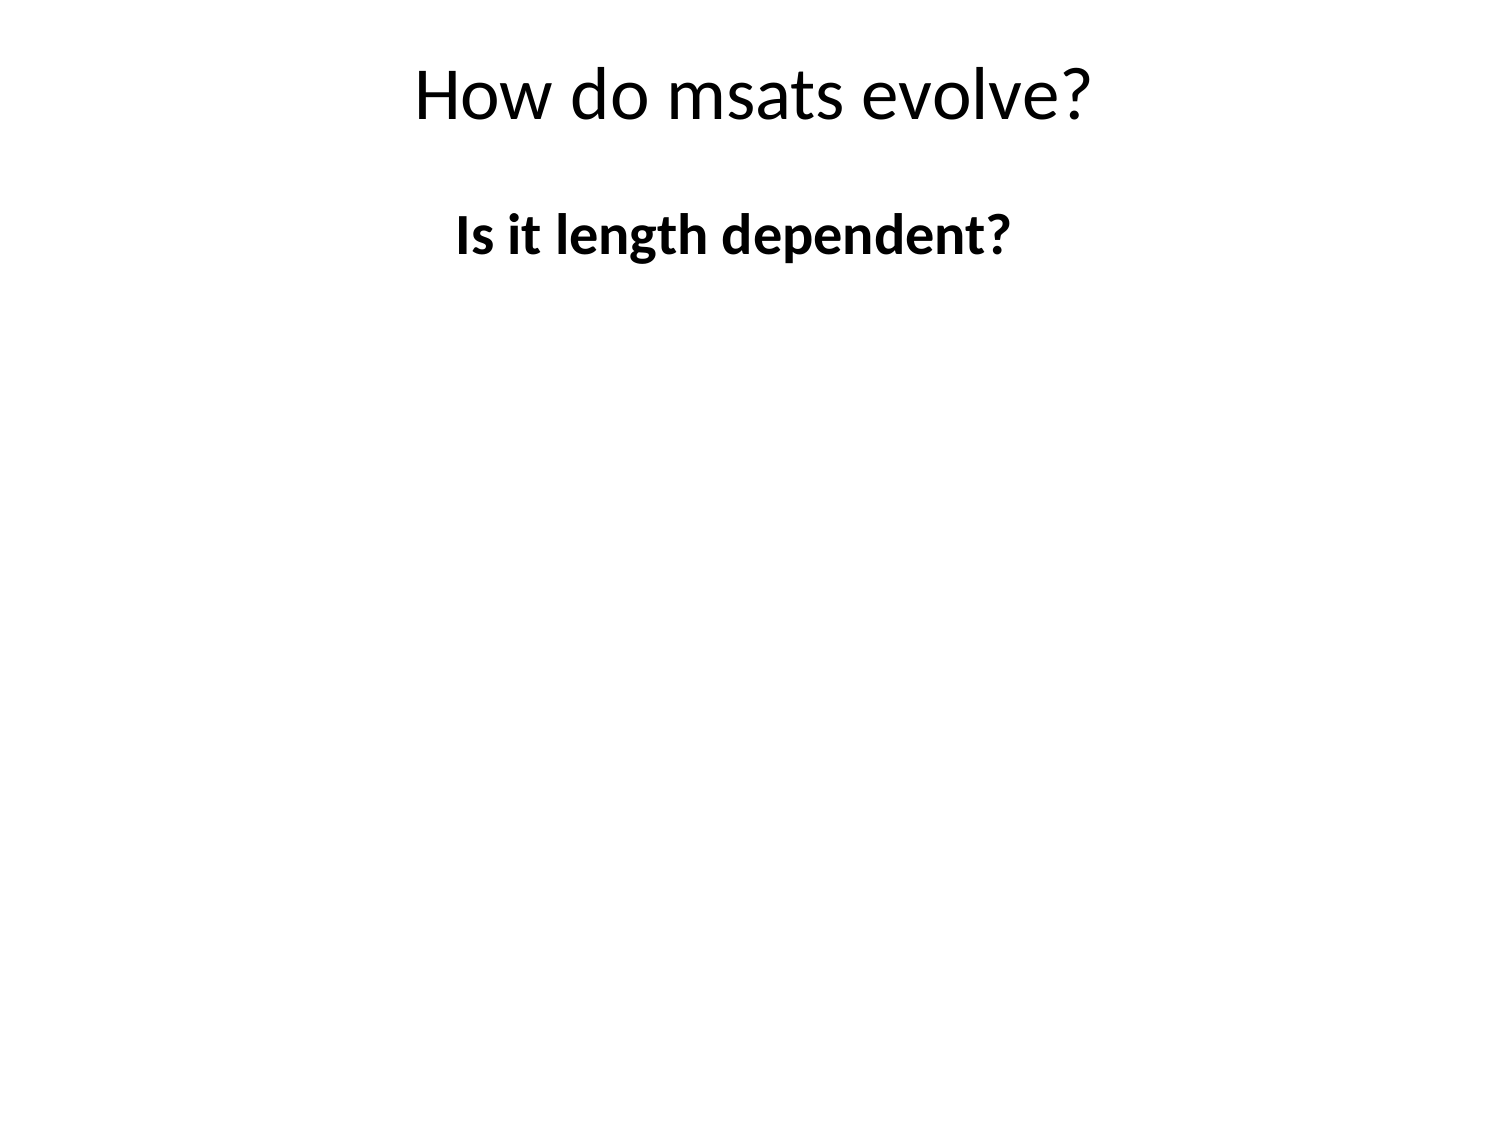

# How do msats evolve?
Is it length dependent?